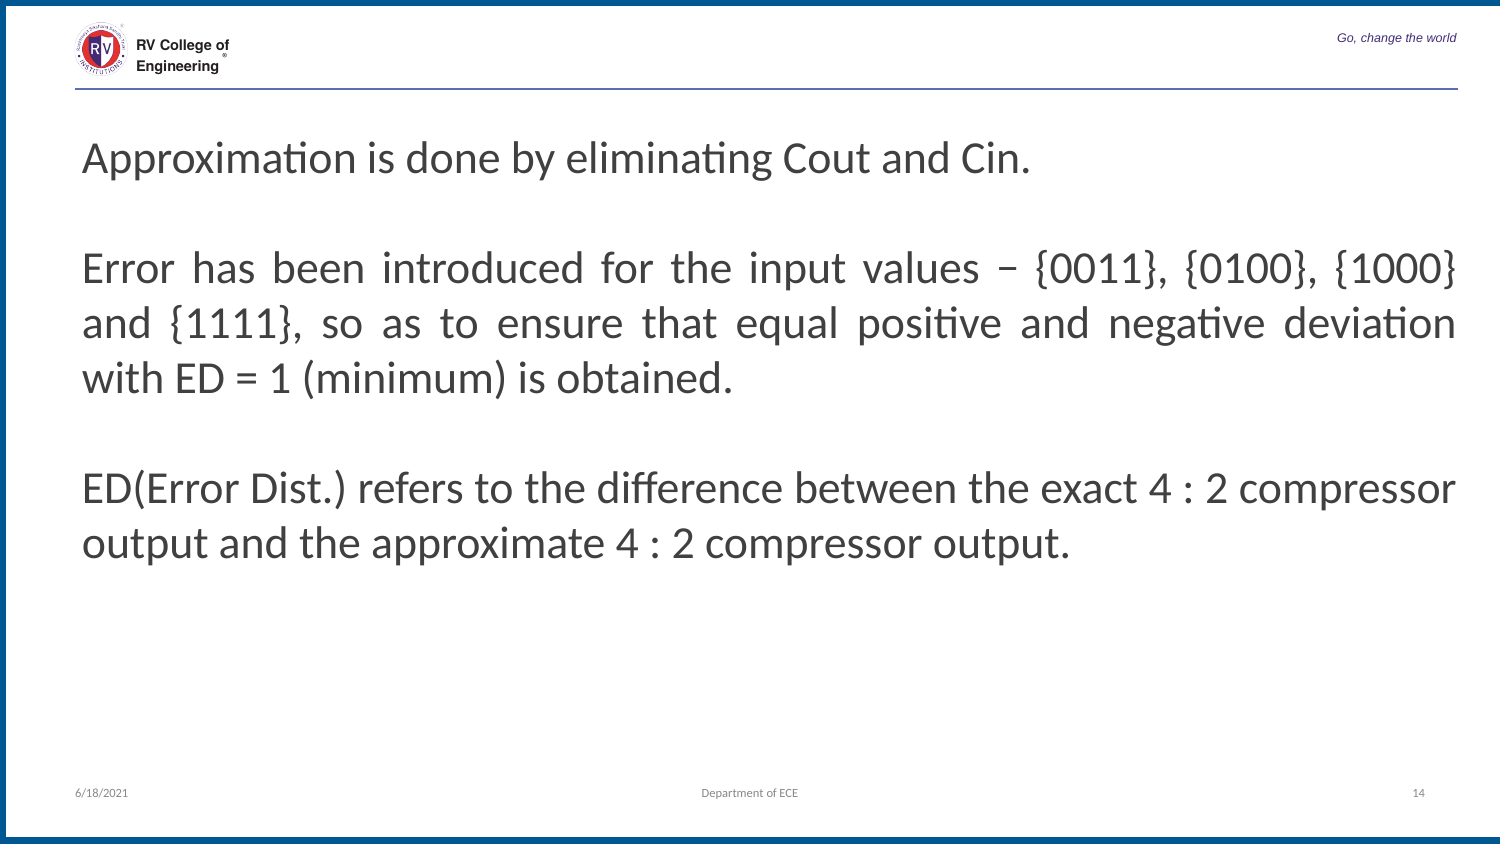

# Go, change the world
RV College of
Engineering

Approximation is done by eliminating Cout and Cin.

Error has been introduced for the input values − {0011}, {0100}, {1000} and {1111}, so as to ensure that equal positive and negative deviation with ED = 1 (minimum) is obtained.

ED(Error Dist.) refers to the difference between the exact 4 : 2 compressor output and the approximate 4 : 2 compressor output.

6/18/2021
Department of ECE
14